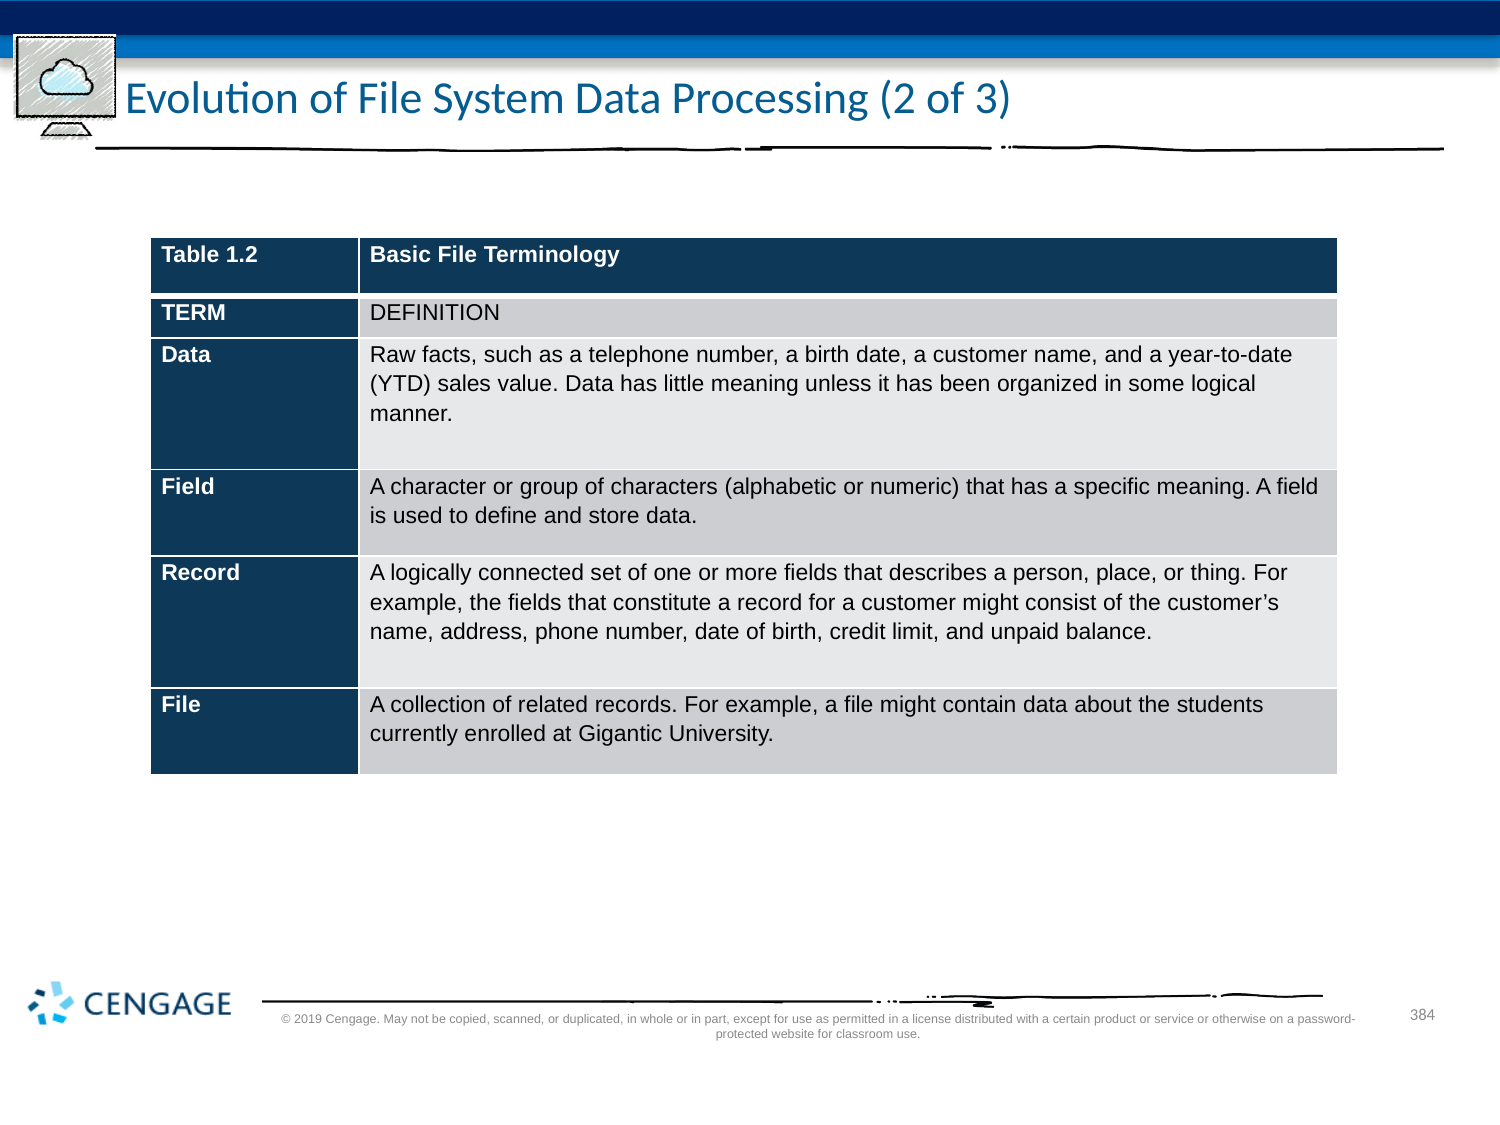

# Evolution of File System Data Processing (2 of 3)
| Table 1.2 | Basic File Terminology |
| --- | --- |
| TERM | DEFINITION |
| Data | Raw facts, such as a telephone number, a birth date, a customer name, and a year-to-date (YTD) sales value. Data has little meaning unless it has been organized in some logical manner. |
| Field | A character or group of characters (alphabetic or numeric) that has a specific meaning. A field is used to define and store data. |
| Record | A logically connected set of one or more fields that describes a person, place, or thing. For example, the fields that constitute a record for a customer might consist of the customer’s name, address, phone number, date of birth, credit limit, and unpaid balance. |
| File | A collection of related records. For example, a file might contain data about the students currently enrolled at Gigantic University. |
© 2019 Cengage. May not be copied, scanned, or duplicated, in whole or in part, except for use as permitted in a license distributed with a certain product or service or otherwise on a password-protected website for classroom use.